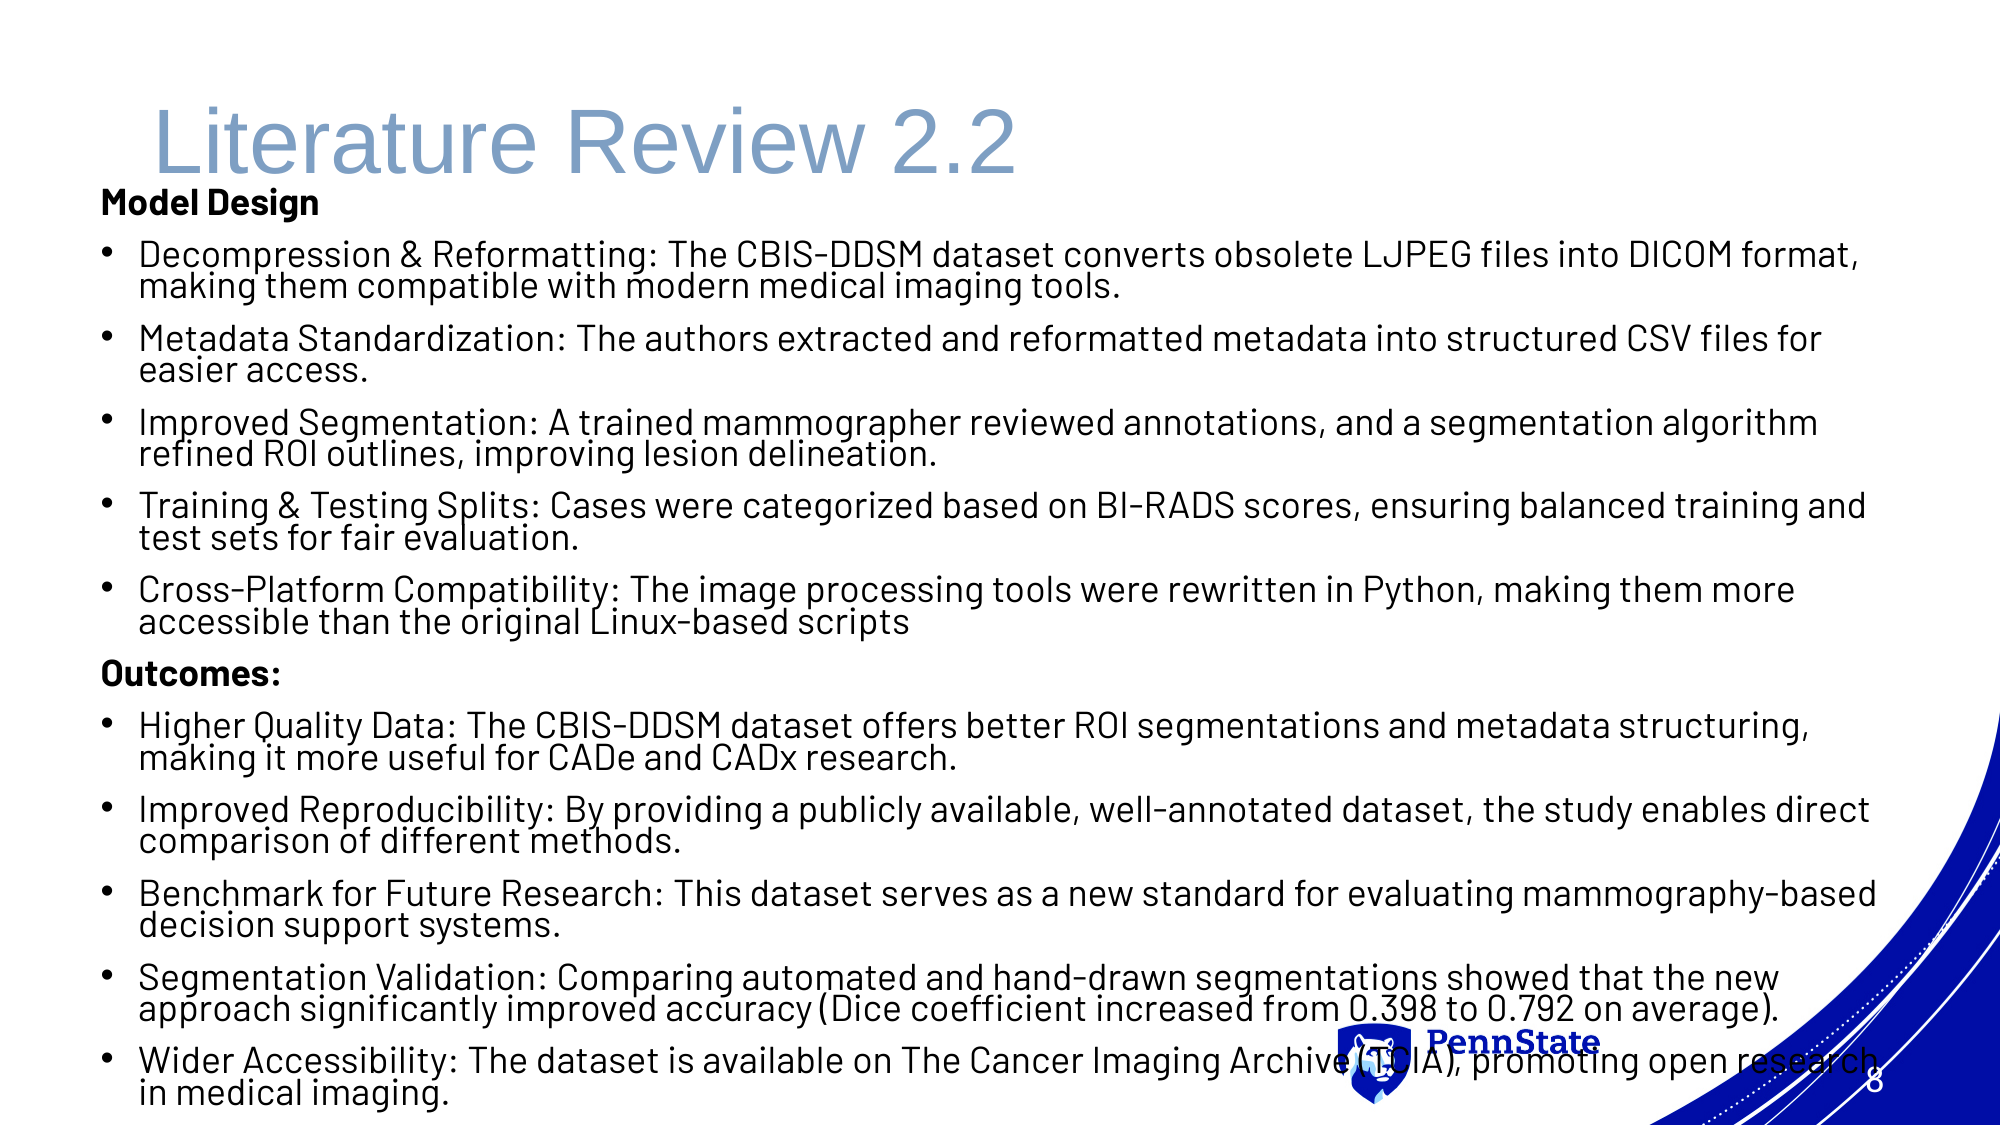

# Literature Review 2.2
Model Design
Decompression & Reformatting: The CBIS-DDSM dataset converts obsolete LJPEG files into DICOM format, making them compatible with modern medical imaging tools.
Metadata Standardization: The authors extracted and reformatted metadata into structured CSV files for easier access.
Improved Segmentation: A trained mammographer reviewed annotations, and a segmentation algorithm refined ROI outlines, improving lesion delineation.
Training & Testing Splits: Cases were categorized based on BI-RADS scores, ensuring balanced training and test sets for fair evaluation.
Cross-Platform Compatibility: The image processing tools were rewritten in Python, making them more accessible than the original Linux-based scripts
Outcomes:
Higher Quality Data: The CBIS-DDSM dataset offers better ROI segmentations and metadata structuring, making it more useful for CADe and CADx research.
Improved Reproducibility: By providing a publicly available, well-annotated dataset, the study enables direct comparison of different methods.
Benchmark for Future Research: This dataset serves as a new standard for evaluating mammography-based decision support systems.
Segmentation Validation: Comparing automated and hand-drawn segmentations showed that the new approach significantly improved accuracy (Dice coefficient increased from 0.398 to 0.792 on average).
Wider Accessibility: The dataset is available on The Cancer Imaging Archive (TCIA), promoting open research in medical imaging.